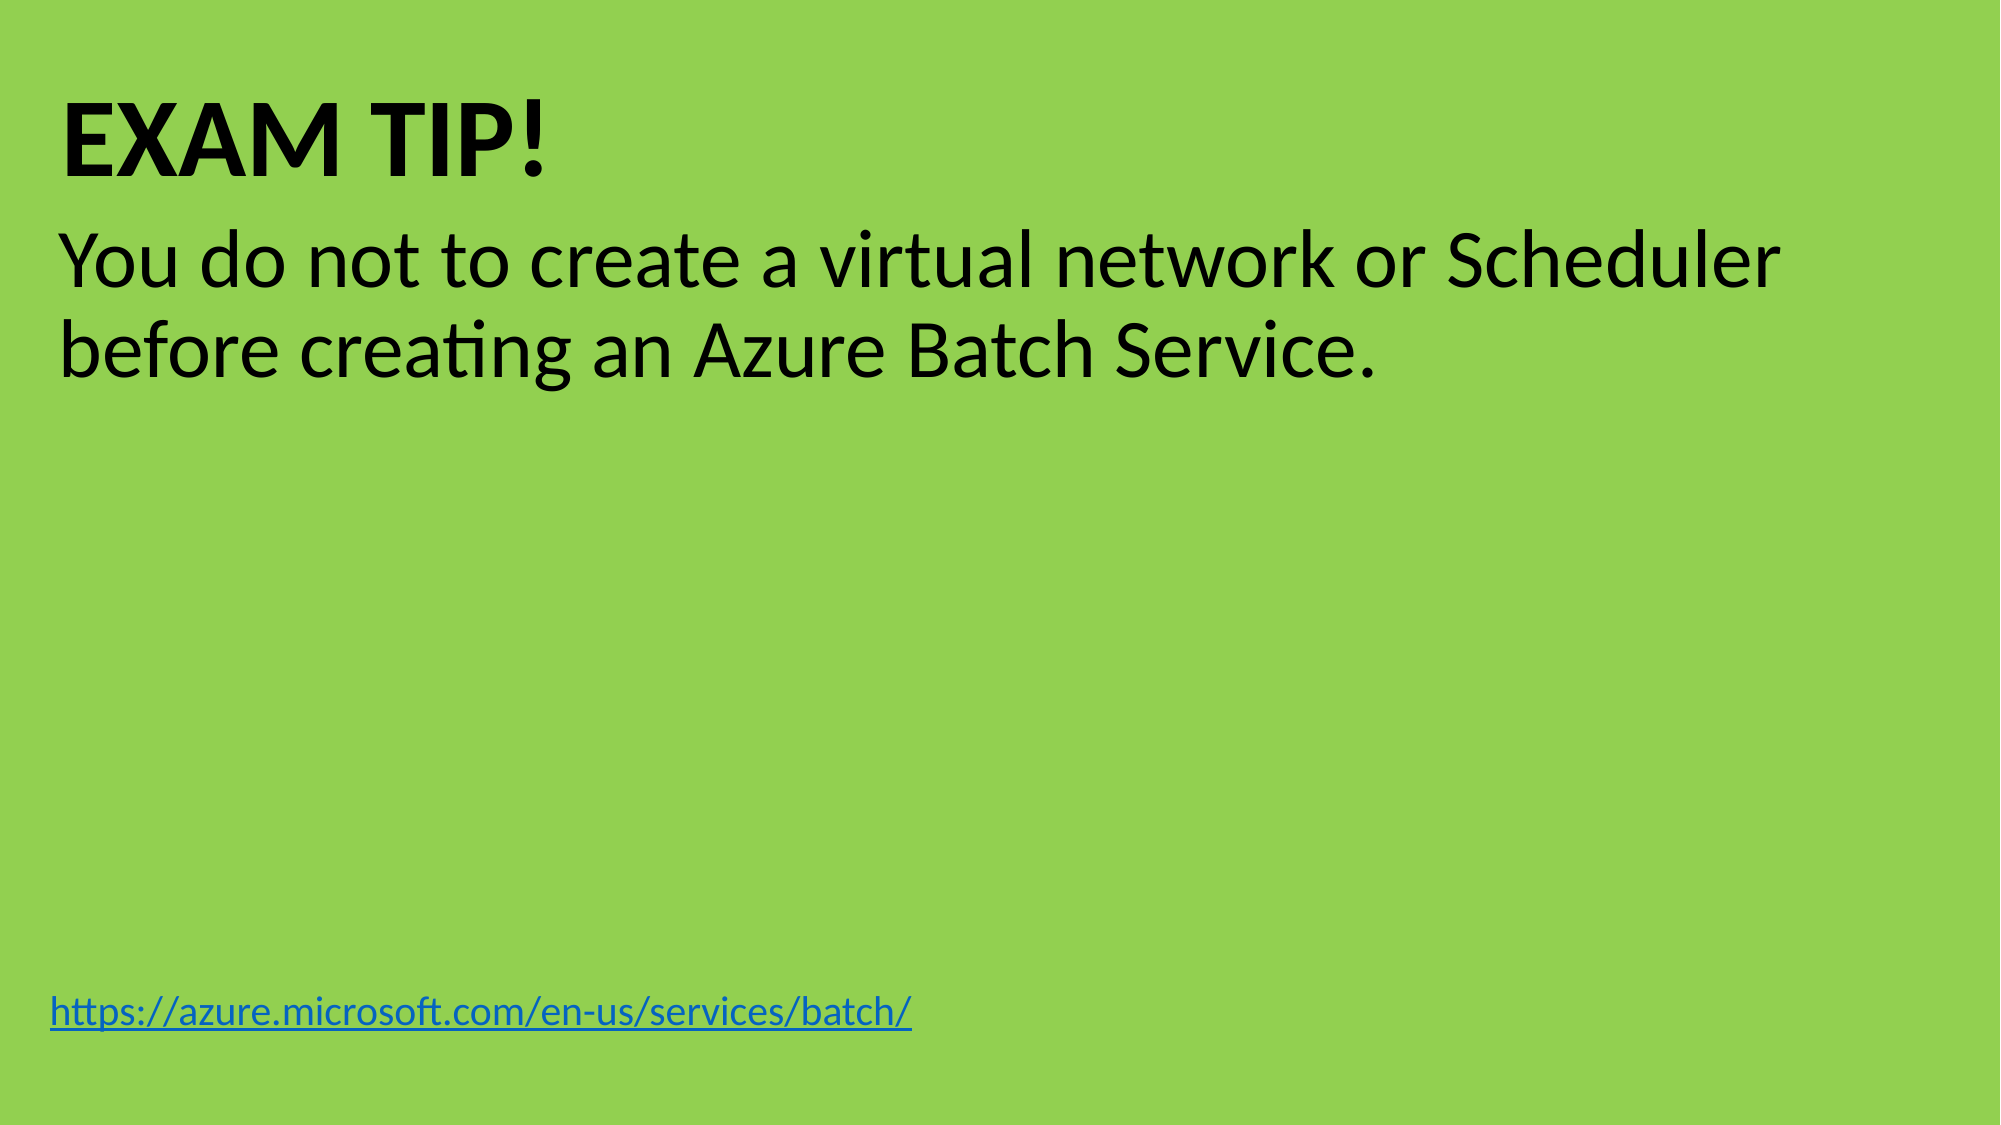

You do not to create a virtual network or Scheduler before creating an Azure Batch Service.
https://azure.microsoft.com/en-us/services/batch/